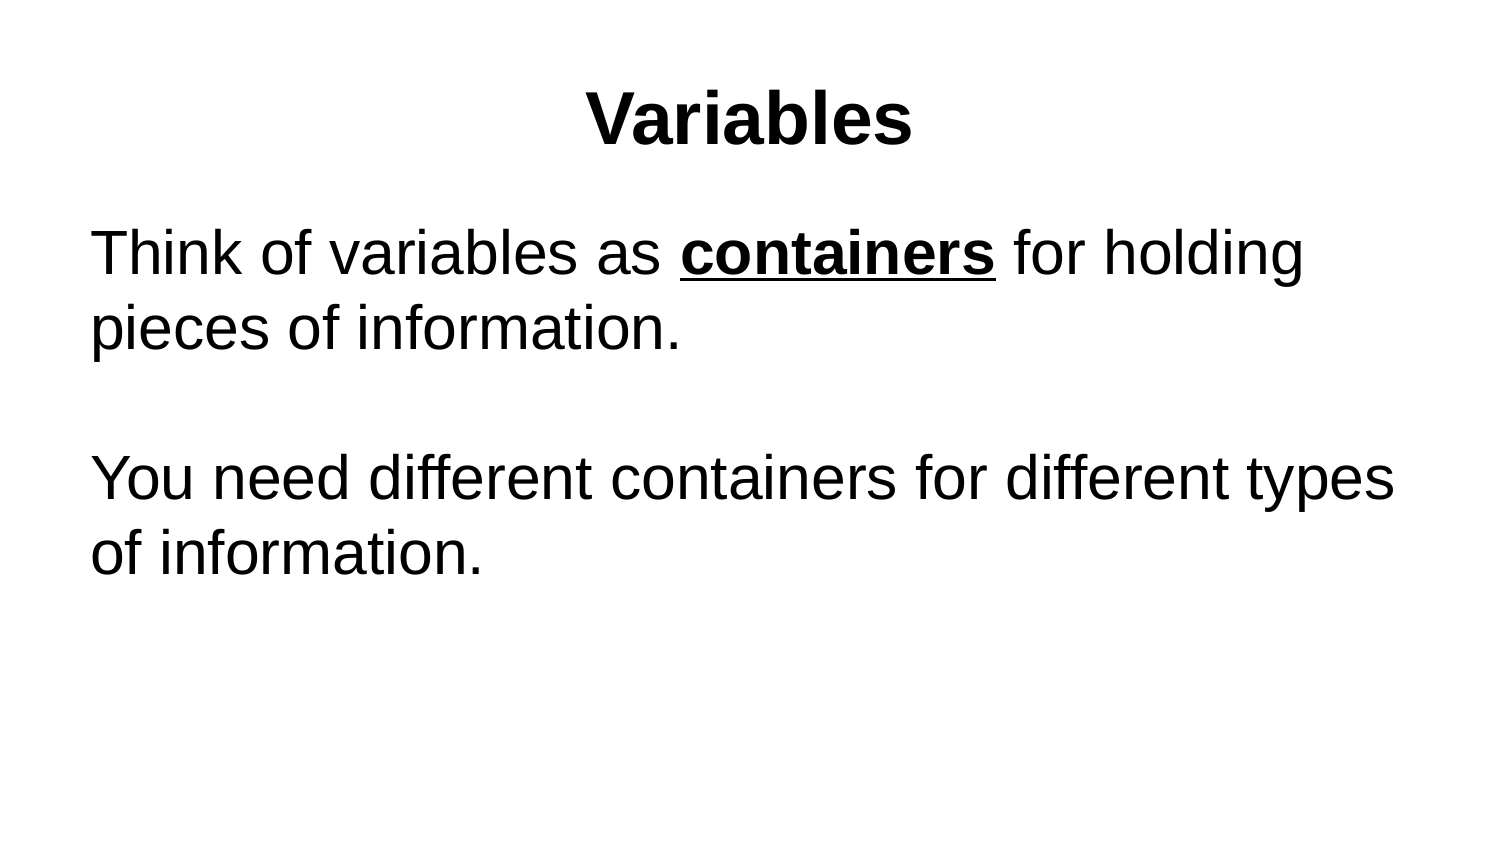

# Variables
Think of variables as containers for holding pieces of information.

You need different containers for different types of information.